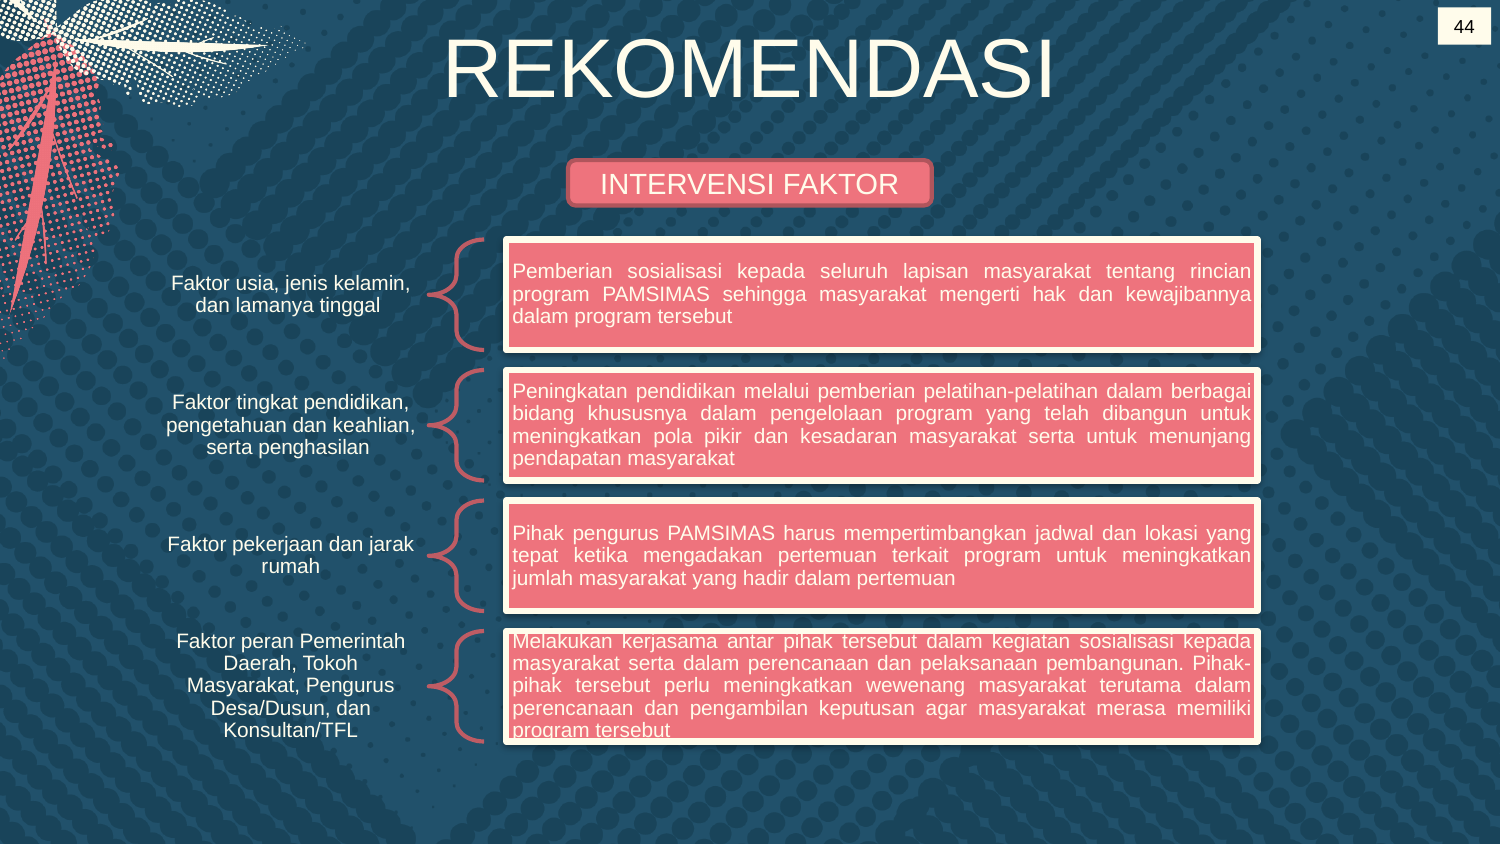

# REKOMENDASI
44
INTERVENSI FAKTOR
Faktor usia, jenis kelamin, dan lamanya tinggal

Pemberian sosialisasi kepada seluruh lapisan masyarakat tentang rincian program PAMSIMAS sehingga masyarakat mengerti hak dan kewajibannya dalam program tersebut
Faktor tingkat pendidikan, pengetahuan dan keahlian, serta penghasilan

Peningkatan pendidikan melalui pemberian pelatihan-pelatihan dalam berbagai bidang khususnya dalam pengelolaan program yang telah dibangun untuk meningkatkan pola pikir dan kesadaran masyarakat serta untuk menunjang pendapatan masyarakat
Faktor pekerjaan dan jarak rumah

Pihak pengurus PAMSIMAS harus mempertimbangkan jadwal dan lokasi yang tepat ketika mengadakan pertemuan terkait program untuk meningkatkan jumlah masyarakat yang hadir dalam pertemuan
Faktor peran Pemerintah Daerah, Tokoh Masyarakat, Pengurus Desa/Dusun, dan Konsultan/TFL

Melakukan kerjasama antar pihak tersebut dalam kegiatan sosialisasi kepada masyarakat serta dalam perencanaan dan pelaksanaan pembangunan. Pihak-pihak tersebut perlu meningkatkan wewenang masyarakat terutama dalam perencanaan dan pengambilan keputusan agar masyarakat merasa memiliki program tersebut